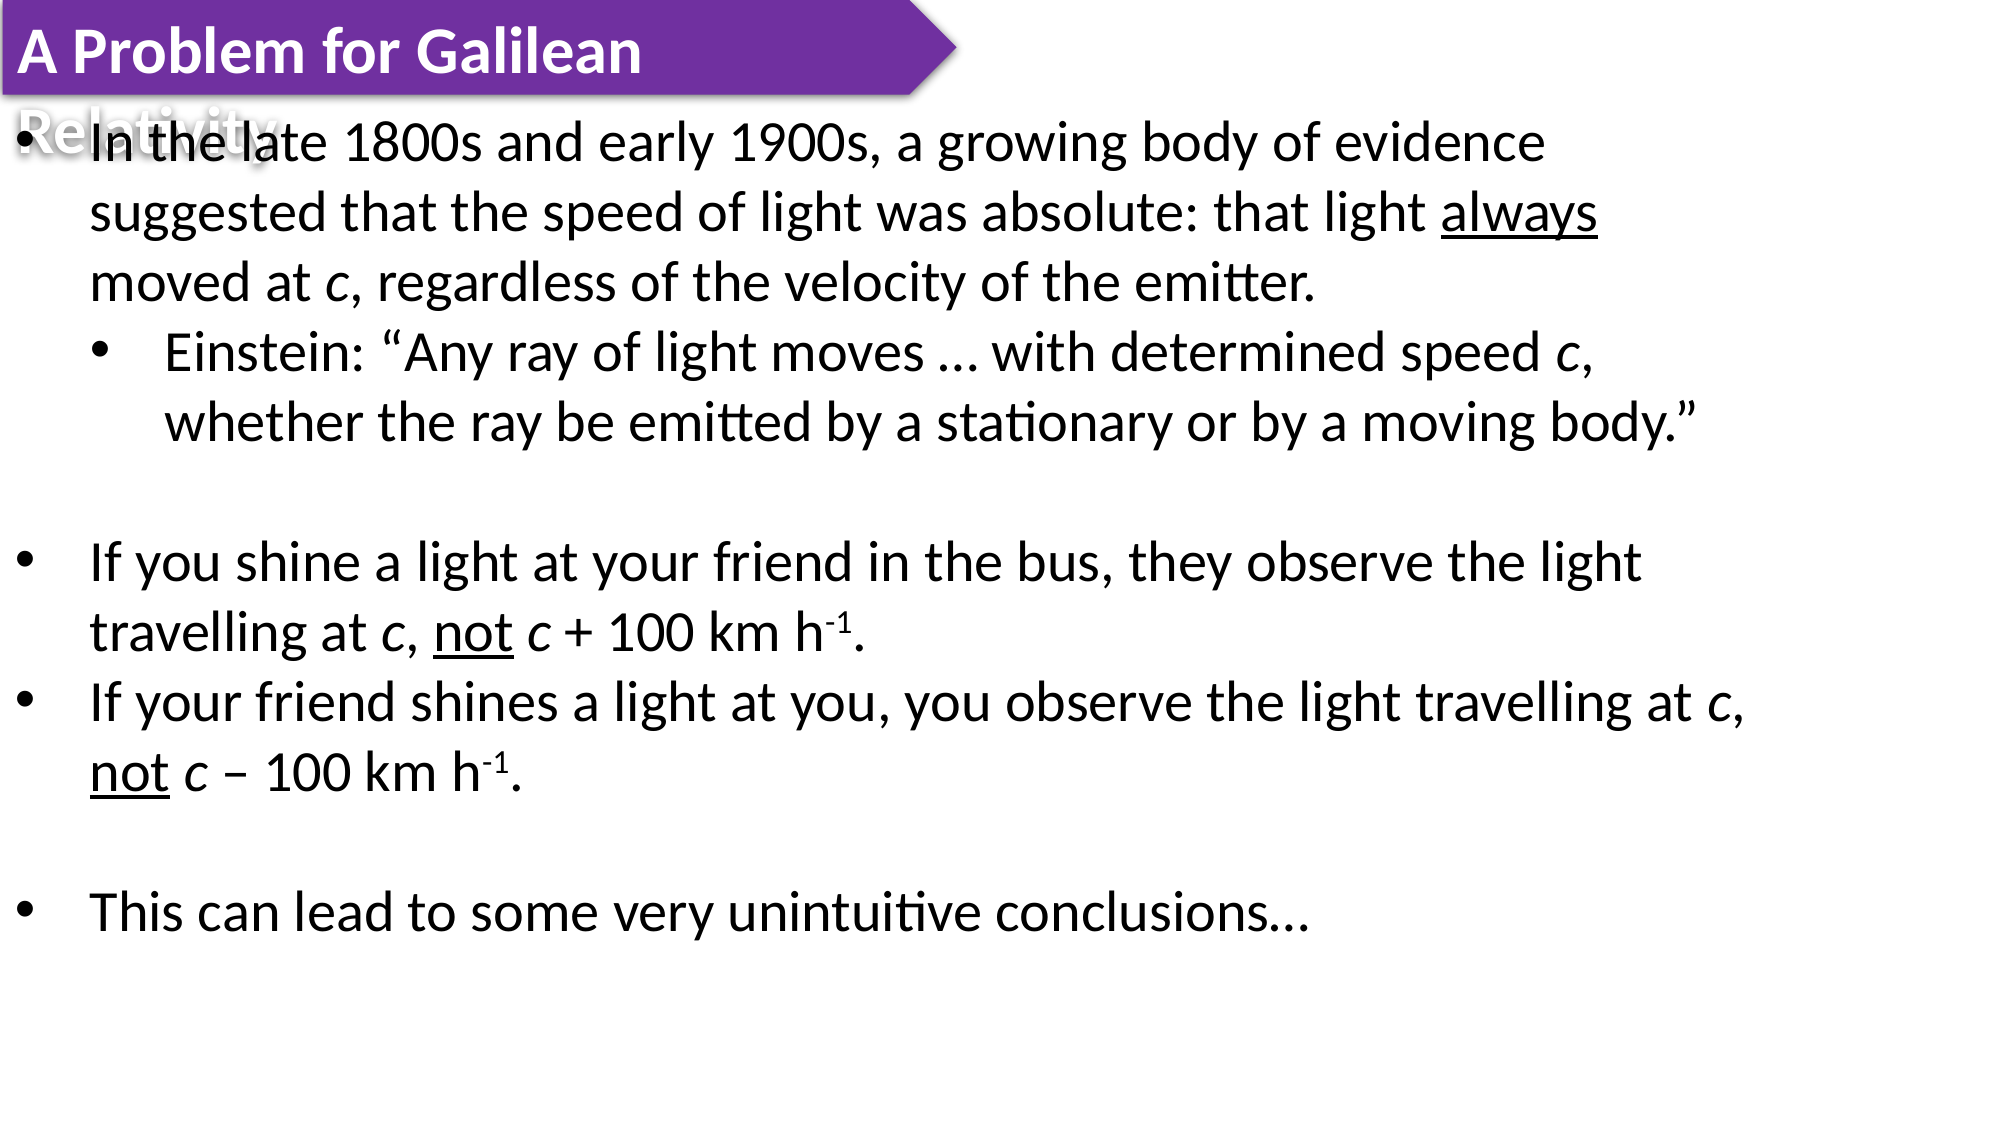

A Problem for Galilean Relativity
In the late 1800s and early 1900s, a growing body of evidence suggested that the speed of light was absolute: that light always moved at c, regardless of the velocity of the emitter.
Einstein: “Any ray of light moves … with determined speed c, whether the ray be emitted by a stationary or by a moving body.”

If you shine a light at your friend in the bus, they observe the light travelling at c, not c + 100 km h-1.
If your friend shines a light at you, you observe the light travelling at c, not c – 100 km h-1.

This can lead to some very unintuitive conclusions…